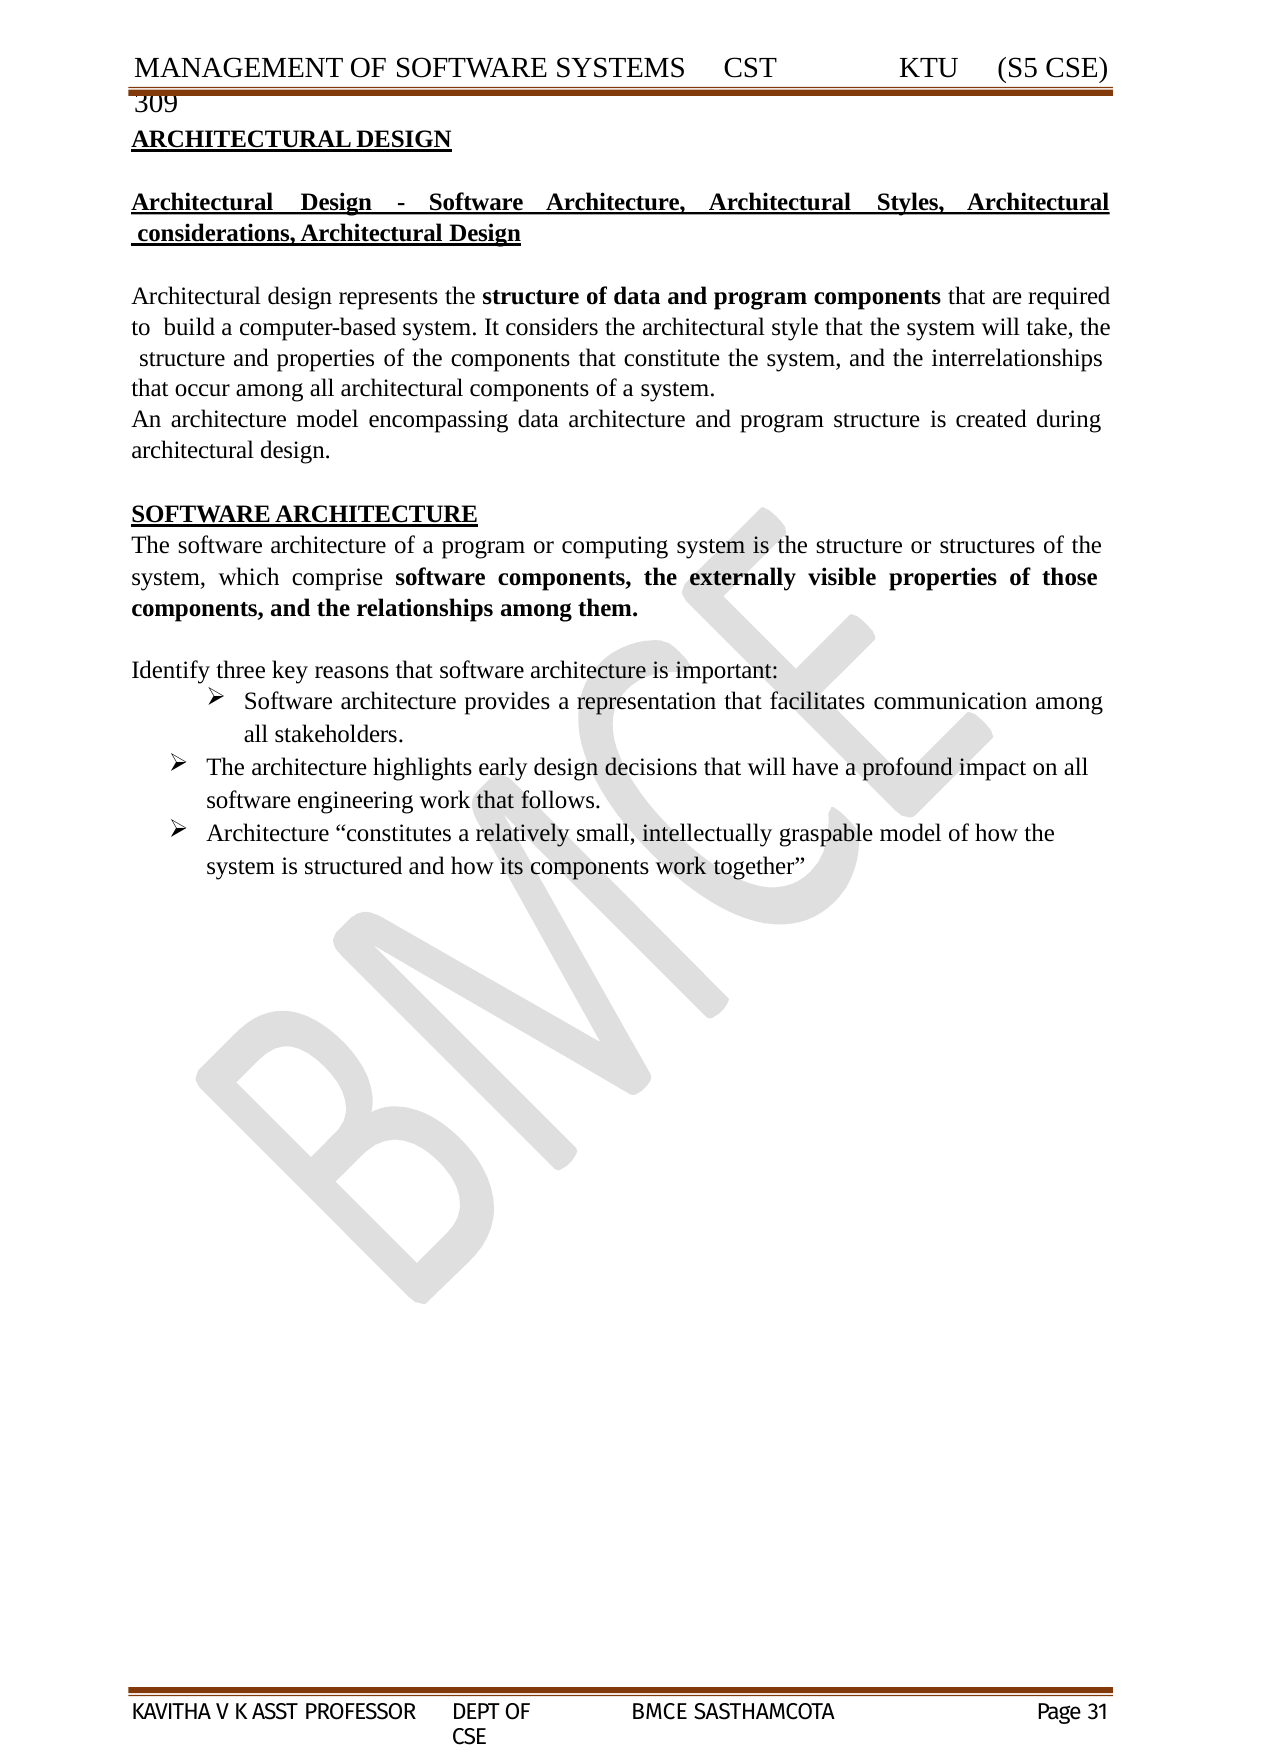

MANAGEMENT OF SOFTWARE SYSTEMS	CST 309
KTU	(S5 CSE)

ARCHITECTURAL DESIGN

Architectural	Design	-	Software	Architecture,	Architectural	Styles,	Architectural
 considerations, Architectural Design

Architectural design represents the structure of data and program components that are required to  build a computer-based system. It considers the architectural style that the system will take, the  structure and properties of the components that constitute the system, and the interrelationships  that occur among all architectural components of a system.
An architecture model encompassing data architecture and program structure is created during  architectural design.

SOFTWARE ARCHITECTURE
The software architecture of a program or computing system is the structure or structures of the  system, which comprise software components, the externally visible properties of those  components, and the relationships among them.

Identify three key reasons that software architecture is important:
Software architecture provides a representation that facilitates communication among
all stakeholders.
The architecture highlights early design decisions that will have a profound impact on all  software engineering work that follows.
Architecture “constitutes a relatively small, intellectually graspable model of how the  system is structured and how its components work together”

KAVITHA V K ASST PROFESSOR
DEPT OF CSE
BMCE SASTHAMCOTA
Page 31